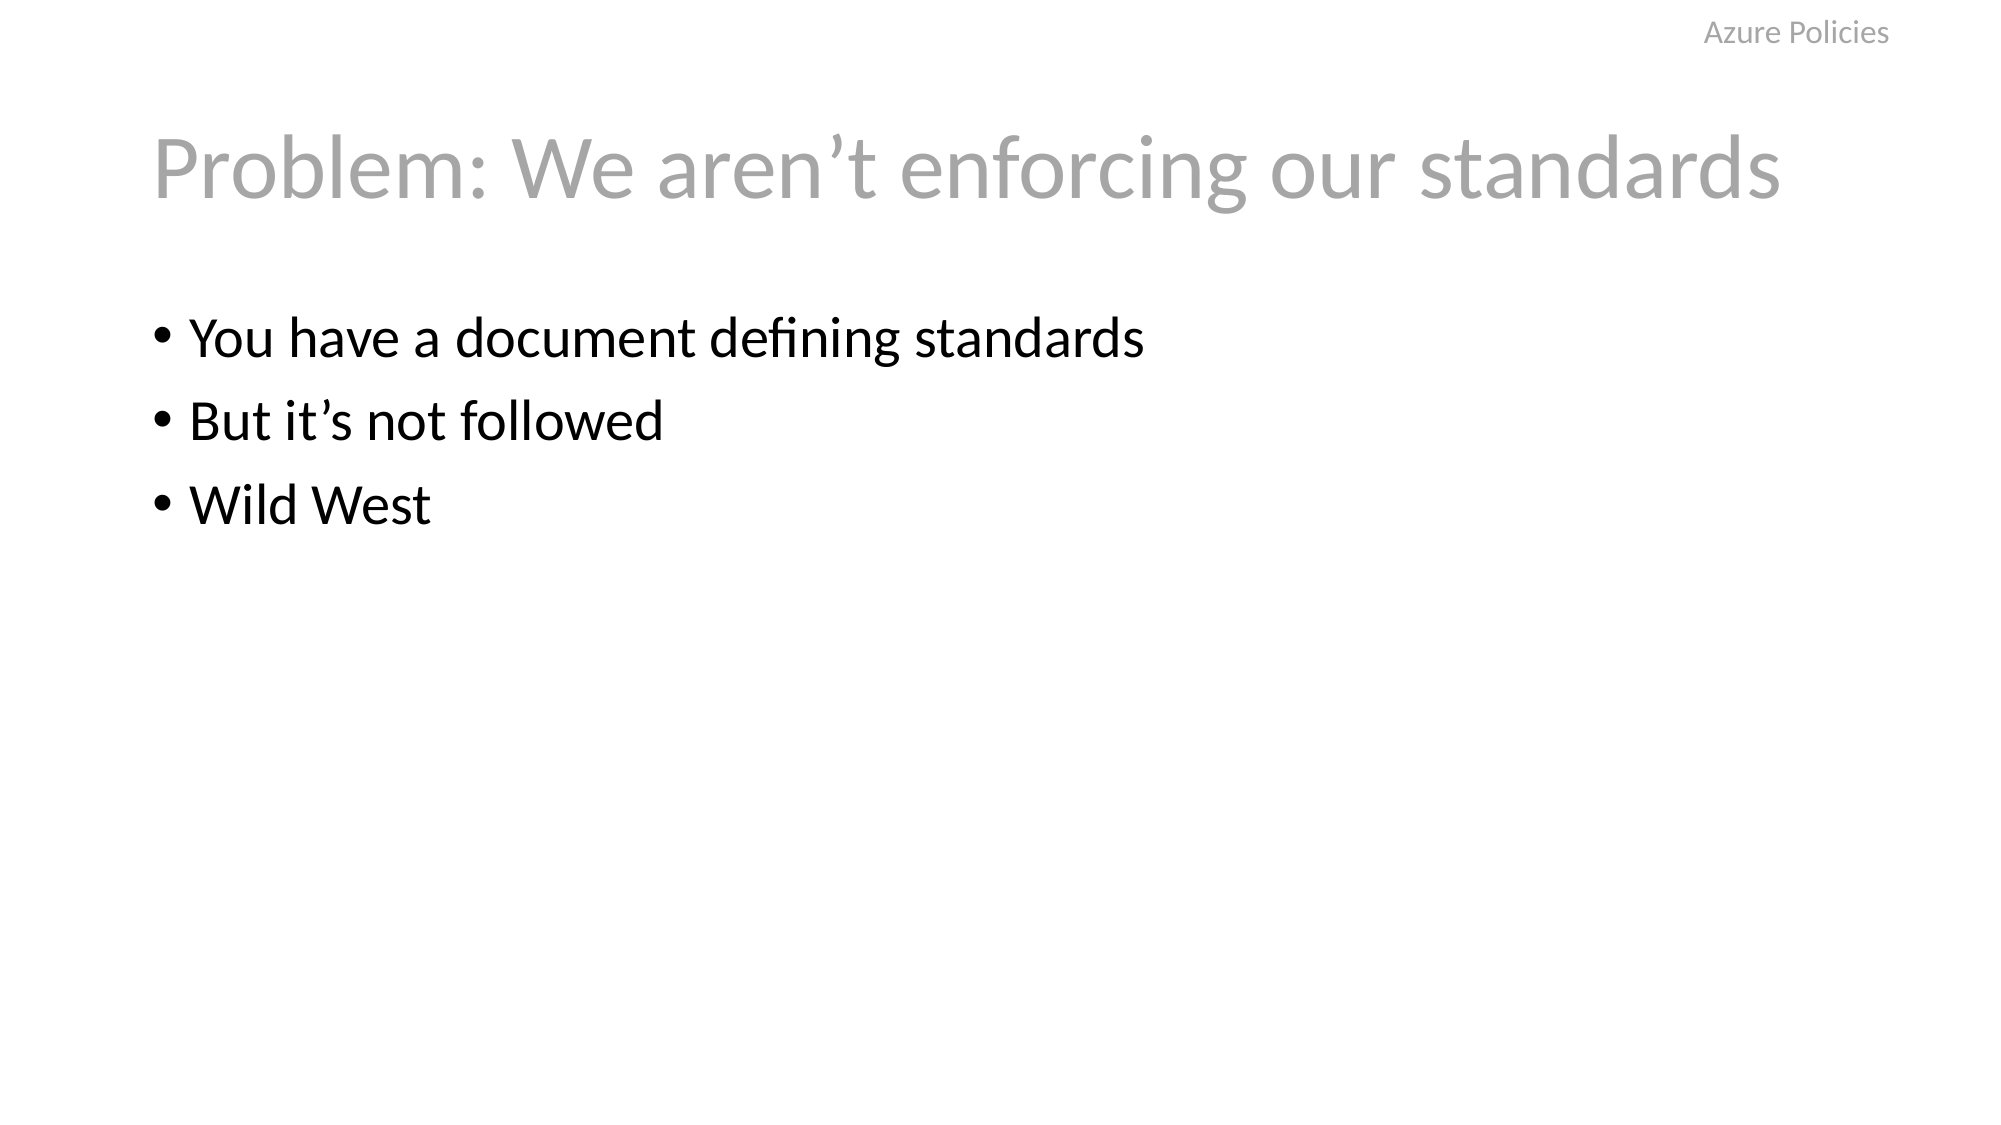

Azure Policies
# Problem: We aren’t enforcing our standards
You have a document defining standards
But it’s not followed
Wild West